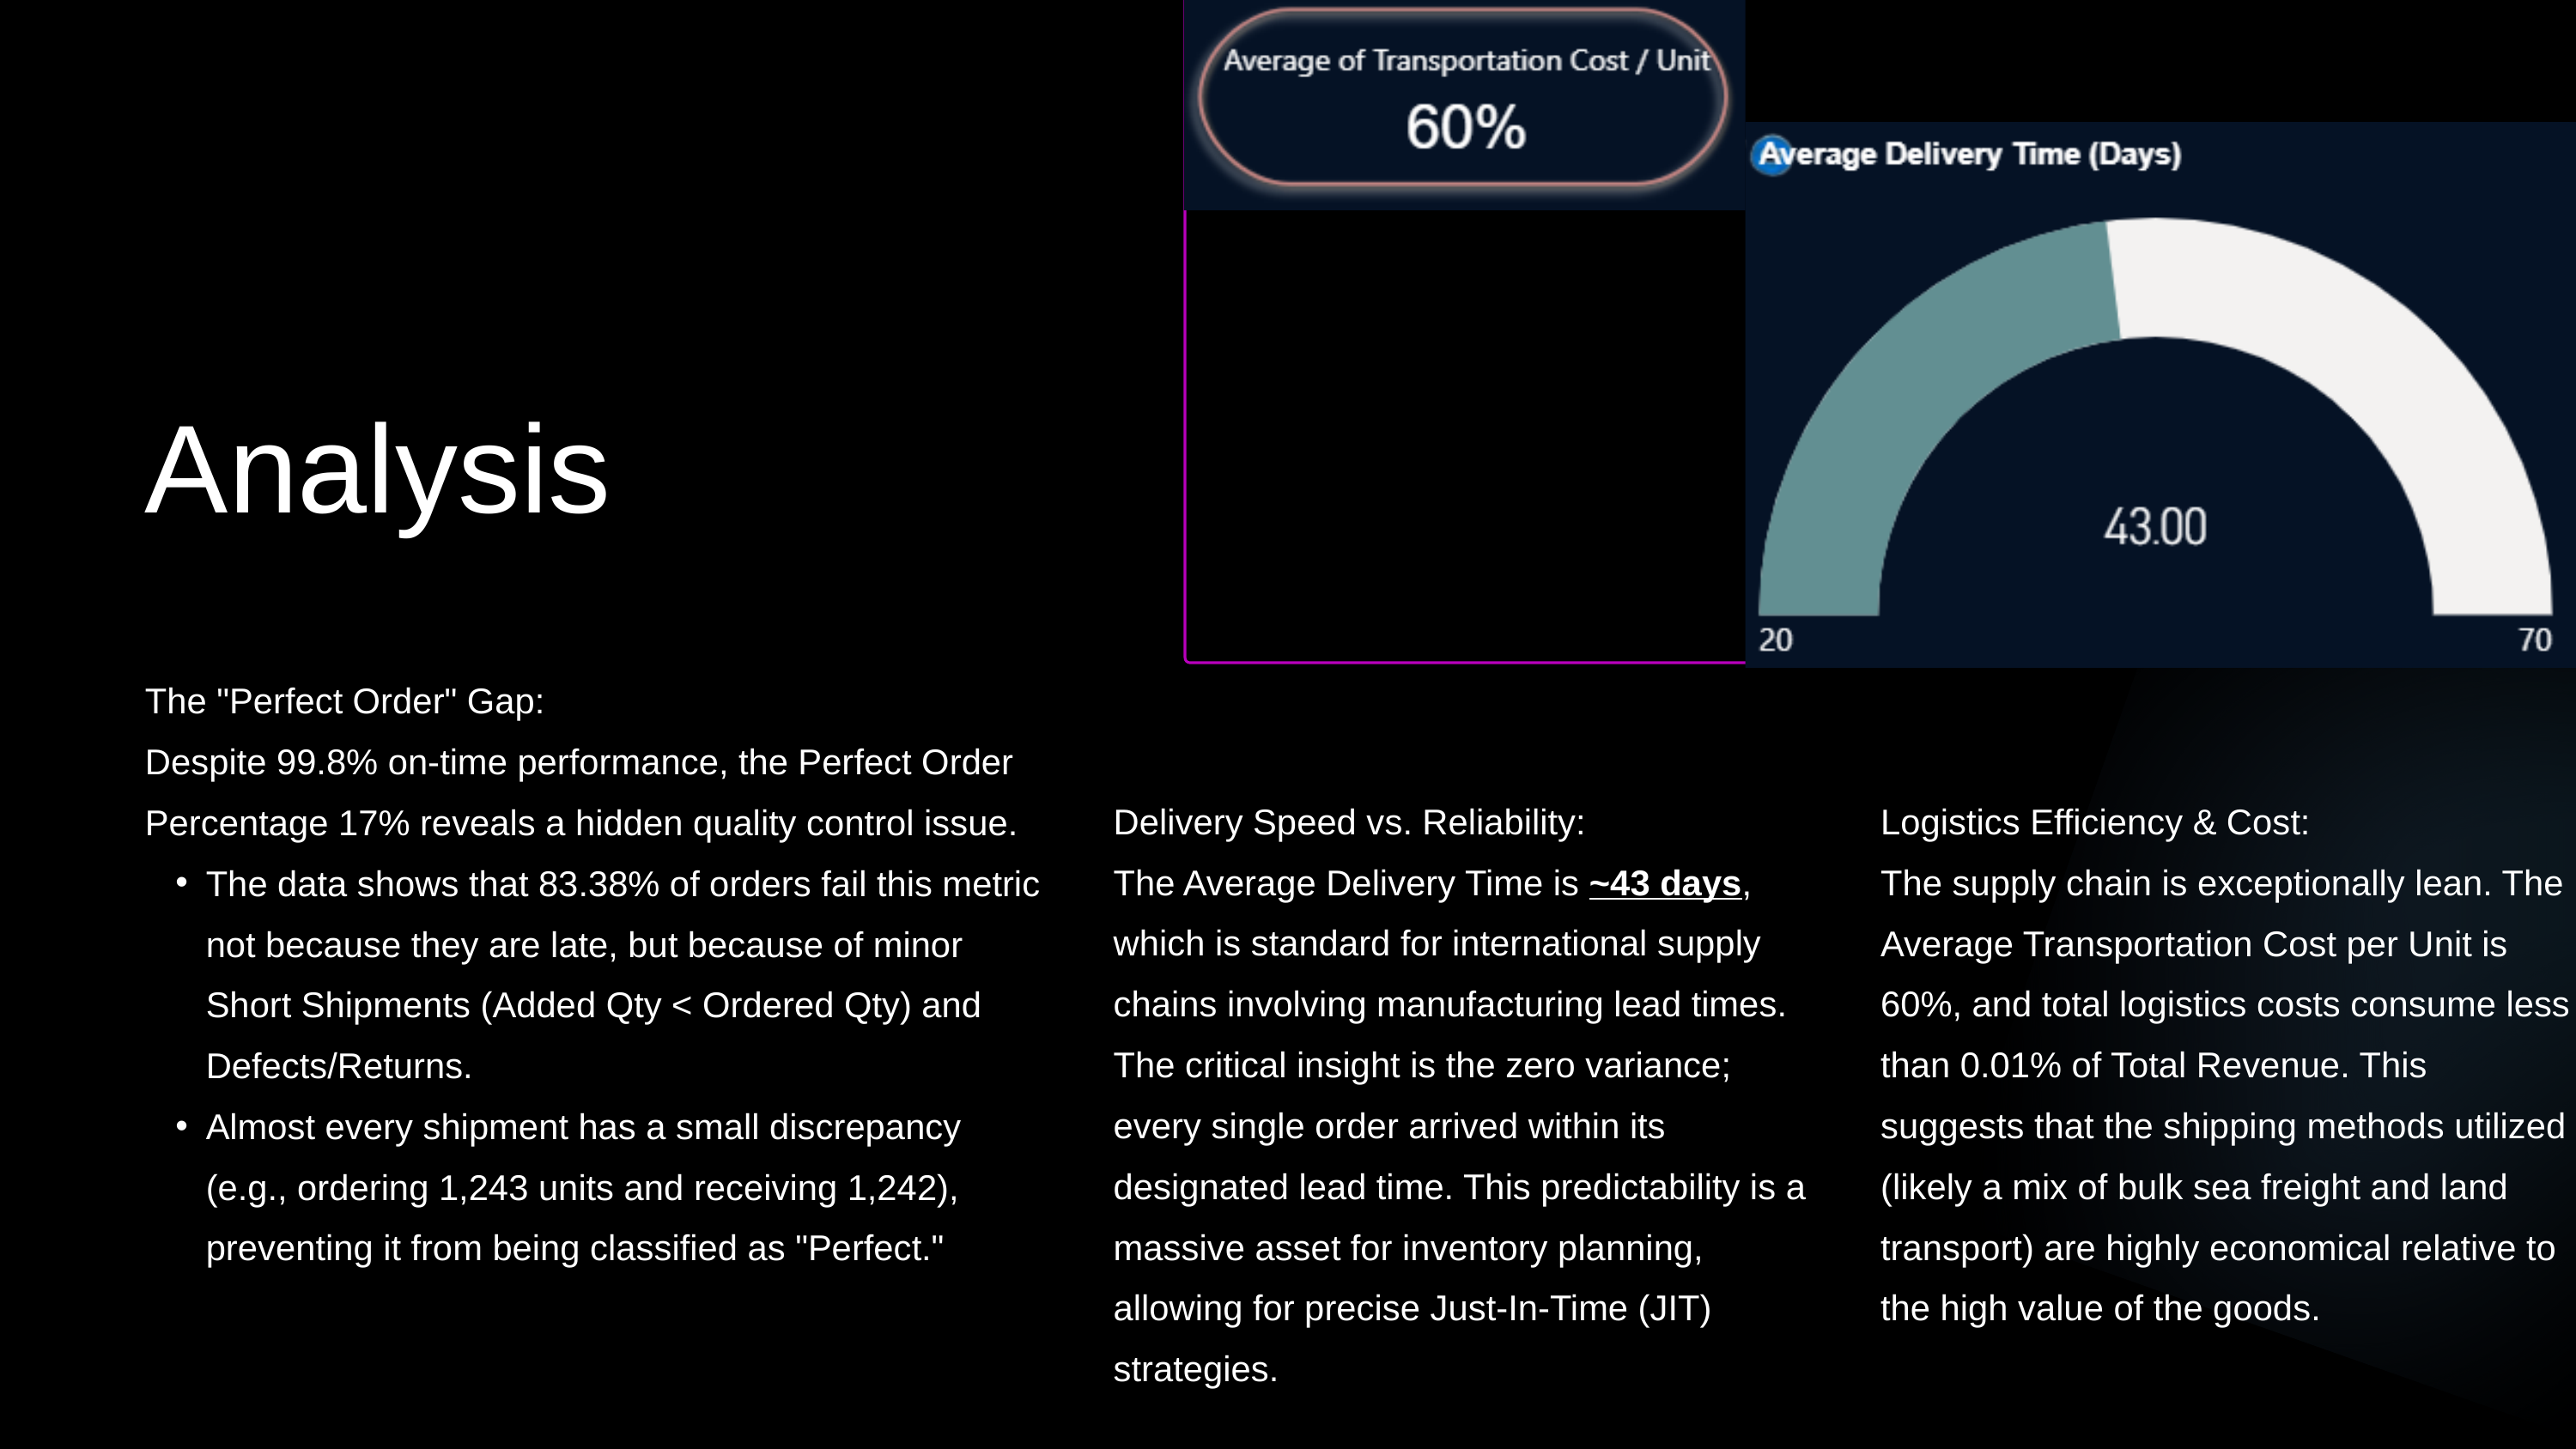

Analysis

The "Perfect Order" Gap:
Despite 99.8% on-time performance, the Perfect Order Percentage 17% reveals a hidden quality control issue.
The data shows that 83.38% of orders fail this metric not because they are late, but because of minor Short Shipments (Added Qty < Ordered Qty) and Defects/Returns.
Almost every shipment has a small discrepancy (e.g., ordering 1,243 units and receiving 1,242), preventing it from being classified as "Perfect."
Delivery Speed vs. Reliability:
The Average Delivery Time is ~43 days, which is standard for international supply chains involving manufacturing lead times. The critical insight is the zero variance; every single order arrived within its designated lead time. This predictability is a massive asset for inventory planning, allowing for precise Just-In-Time (JIT) strategies.
Logistics Efficiency & Cost:
The supply chain is exceptionally lean. The Average Transportation Cost per Unit is 60%, and total logistics costs consume less than 0.01% of Total Revenue. This suggests that the shipping methods utilized (likely a mix of bulk sea freight and land transport) are highly economical relative to the high value of the goods.